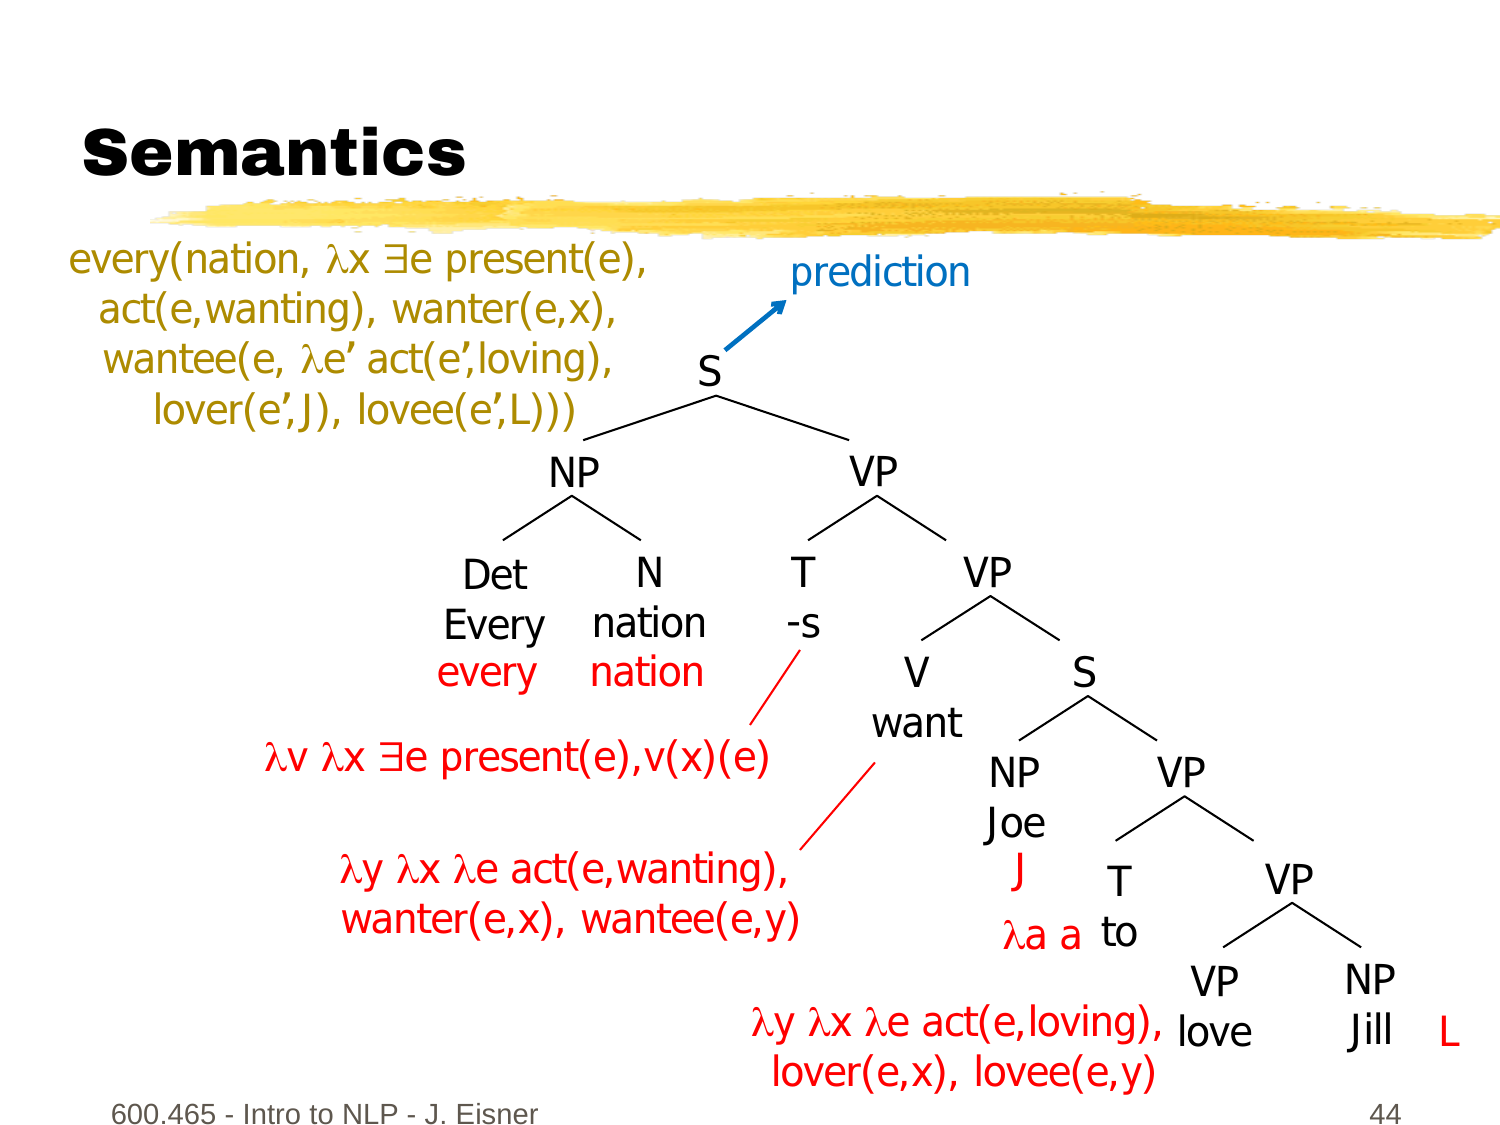

Semantics
every(nation, λx ∃e present(e),
act(e,wanting), wanter(e,x),
wantee(e, λe’ act(e’,loving),
lover(e’,J), lovee(e’,L)))
prediction
S

NP
VP

N
nation
T
-s
VP
Det
Every

every
nation

λv λx ∃e present(e),v(x)(e)

λy λx λe act(e,wanting),
wanter(e,x), wantee(e,y)
J
λa a
λy λx λe act(e,loving),
lover(e,x), lovee(e,y)
L
V
want
S

NP
Joe
VP

VP
T
to

NP
Jill
VP
love
600.465 - Intro to NLP - J. Eisner
44